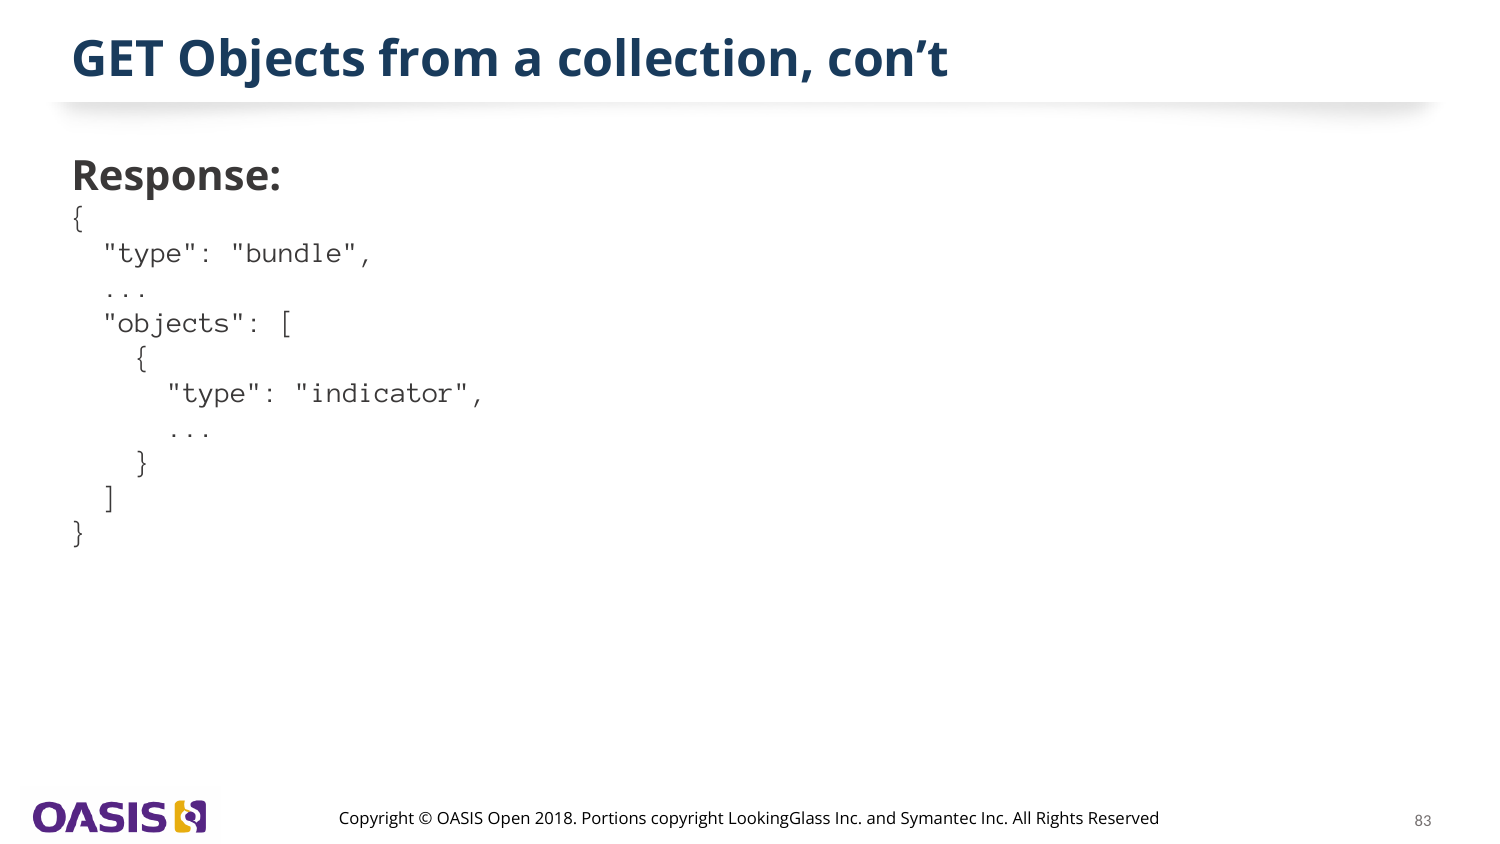

# GET Objects from a collection, con’t
Response:
{
  "type": "bundle",
  ...
  "objects": [
    {
      "type": "indicator",
      ...
    }
  ]
}